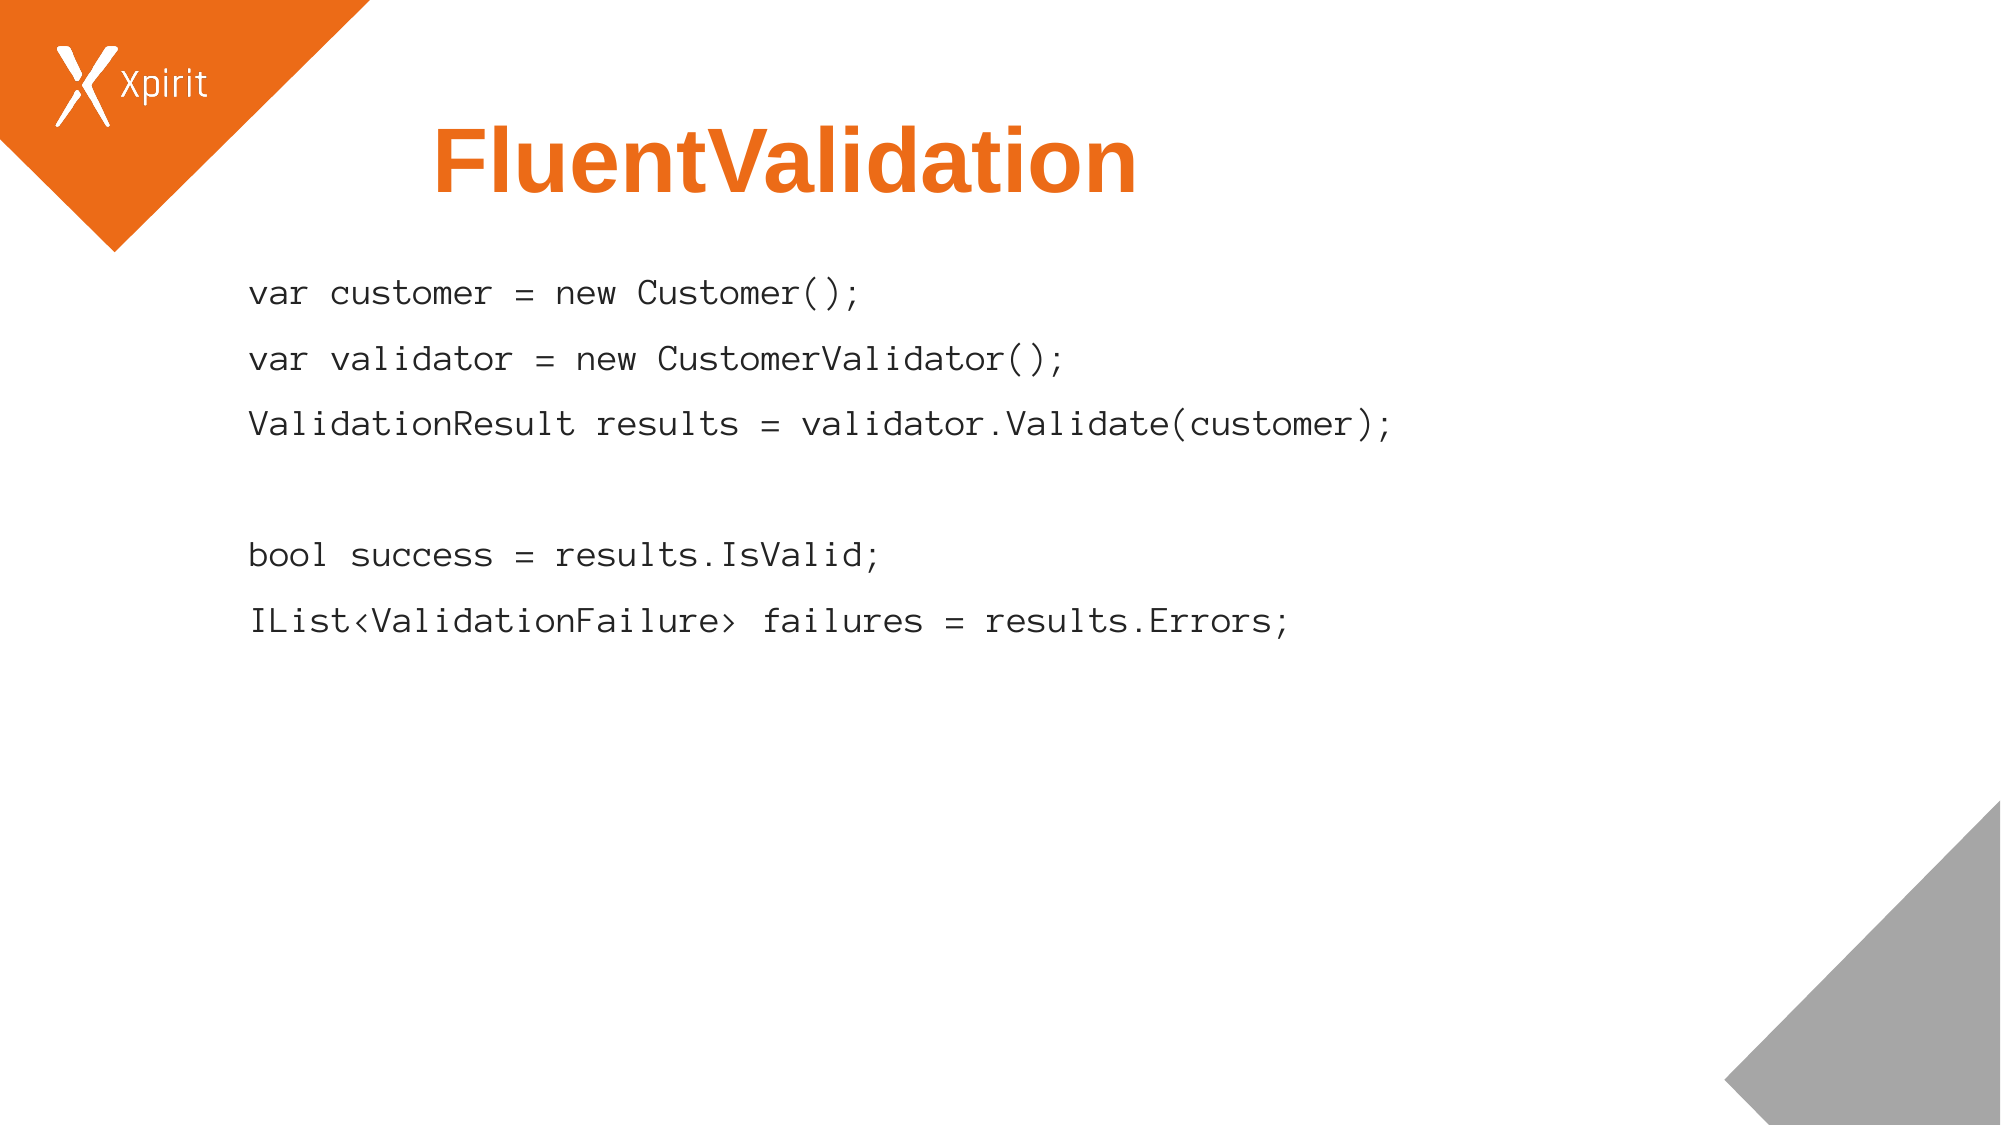

# FluentValidation
var customer = new Customer();
var validator = new CustomerValidator();
ValidationResult results = validator.Validate(customer);

bool success = results.IsValid;
IList<ValidationFailure> failures = results.Errors;

10